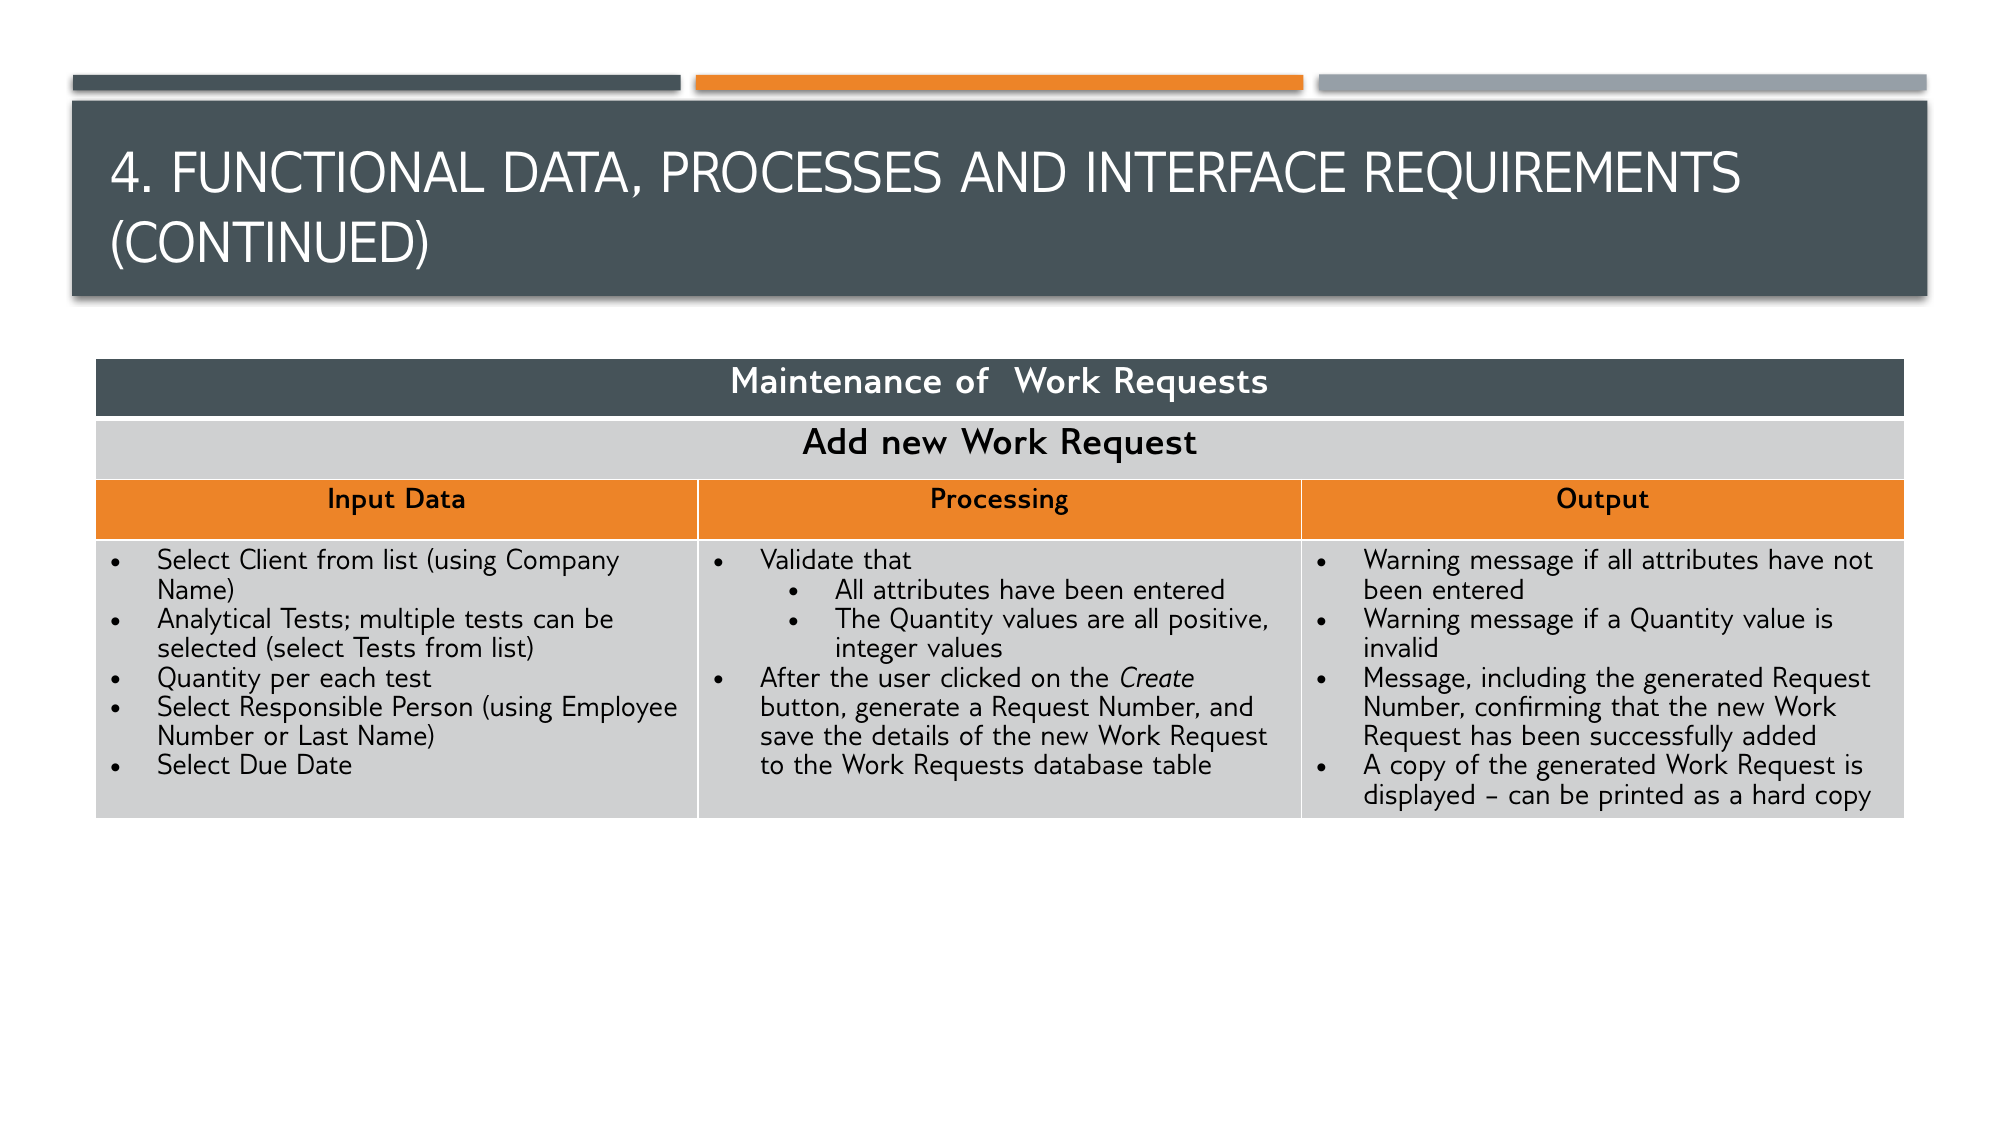

# 4. Functional data, processes and interface requirements (continued)
| Maintenance of Work Requests |  |  |
| --- | --- | --- |
| Add new Work Request |  |  |
| Input Data | Processing | Output |
| Select Client from list (using Company Name) Analytical Tests; multiple tests can be selected (select Tests from list) Quantity per each test Select Responsible Person (using Employee Number or Last Name) Select Due Date | Validate that All attributes have been entered The Quantity values are all positive, integer values After the user clicked on the Create button, generate a Request Number, and save the details of the new Work Request to the Work Requests database table | Warning message if all attributes have not been entered Warning message if a Quantity value is invalid Message, including the generated Request Number, confirming that the new Work Request has been successfully added A copy of the generated Work Request is displayed – can be printed as a hard copy |